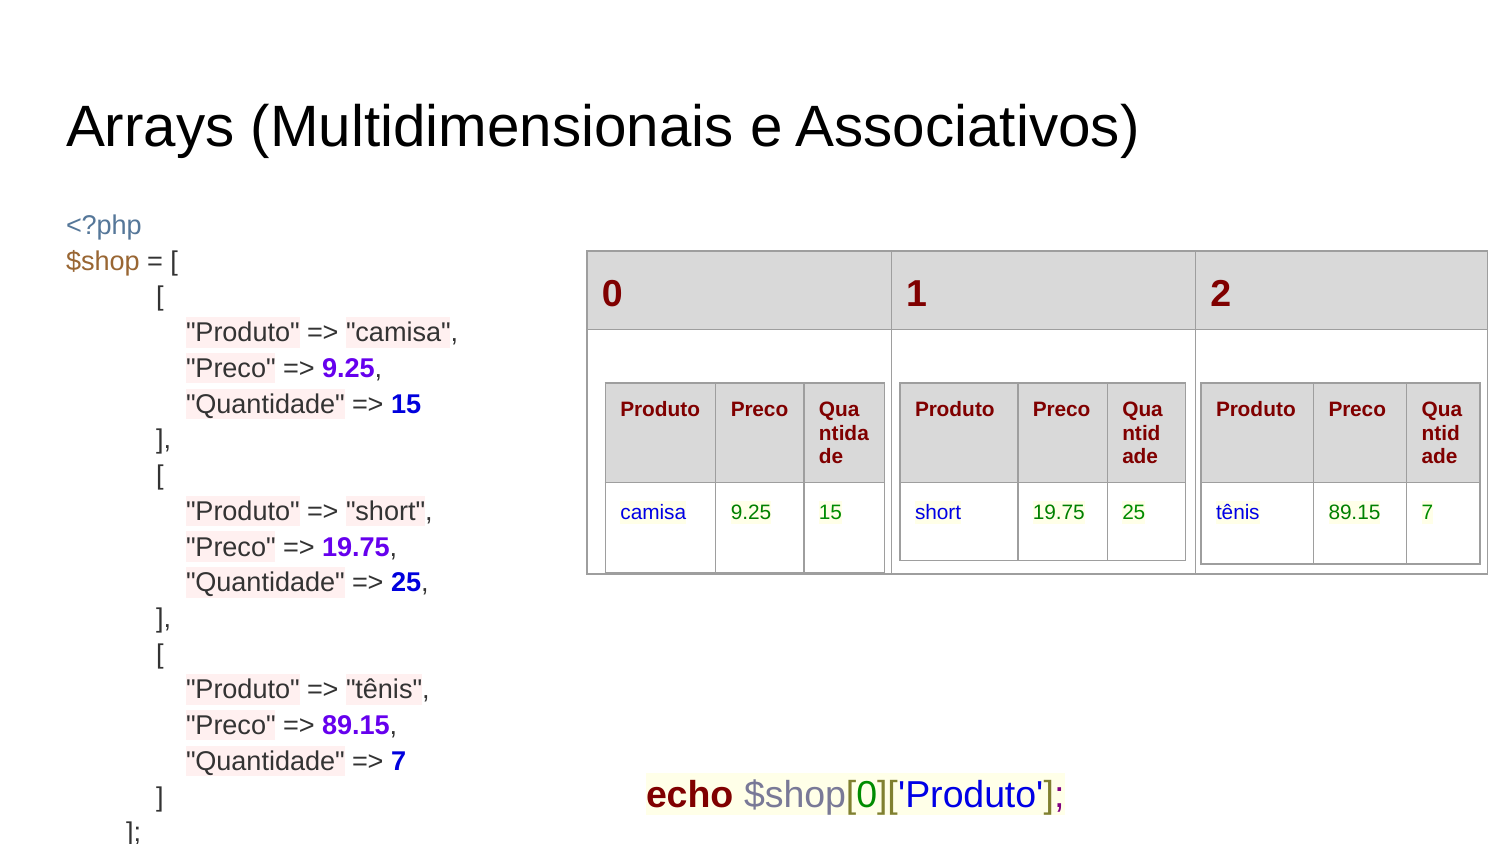

# Arrays (Multidimensionais e Associativos)
<?php
$shop = [
            [
                "Produto" => "camisa",
                "Preco" => 9.25,
                "Quantidade" => 15
            ],
            [
                "Produto" => "short",
                "Preco" => 19.75,
                "Quantidade" => 25,
            ],
            [
                "Produto" => "tênis",
                "Preco" => 89.15,
                "Quantidade" => 7
            ]
        ];

| 0 | 1 | 2 |
| --- | --- | --- |
|  |  |  |
| Produto | Preco | Quantidade |
| --- | --- | --- |
| camisa | 9.25 | 15 |
| Produto | Preco | Quantidade |
| --- | --- | --- |
| short | 19.75 | 25 |
| Produto | Preco | Quantidade |
| --- | --- | --- |
| tênis | 89.15 | 7 |
echo $shop[0]['Produto'];